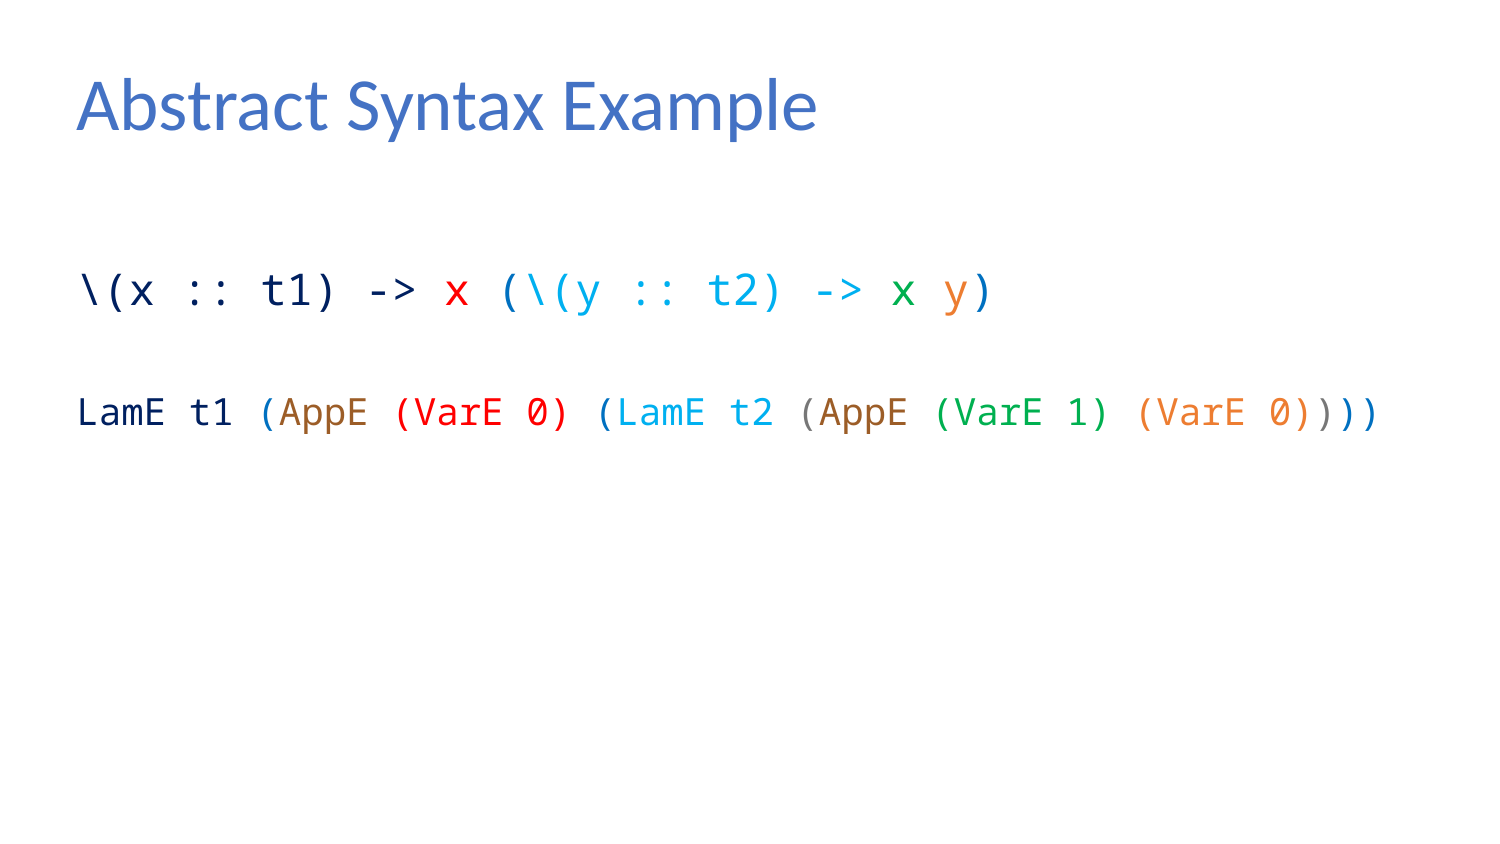

# Abstract Syntax Example

\(x :: t1) -> x (\(y :: t2) -> x y)

LamE t1 (AppE (VarE 0) (LamE t2 (AppE (VarE 1) (VarE 0))))